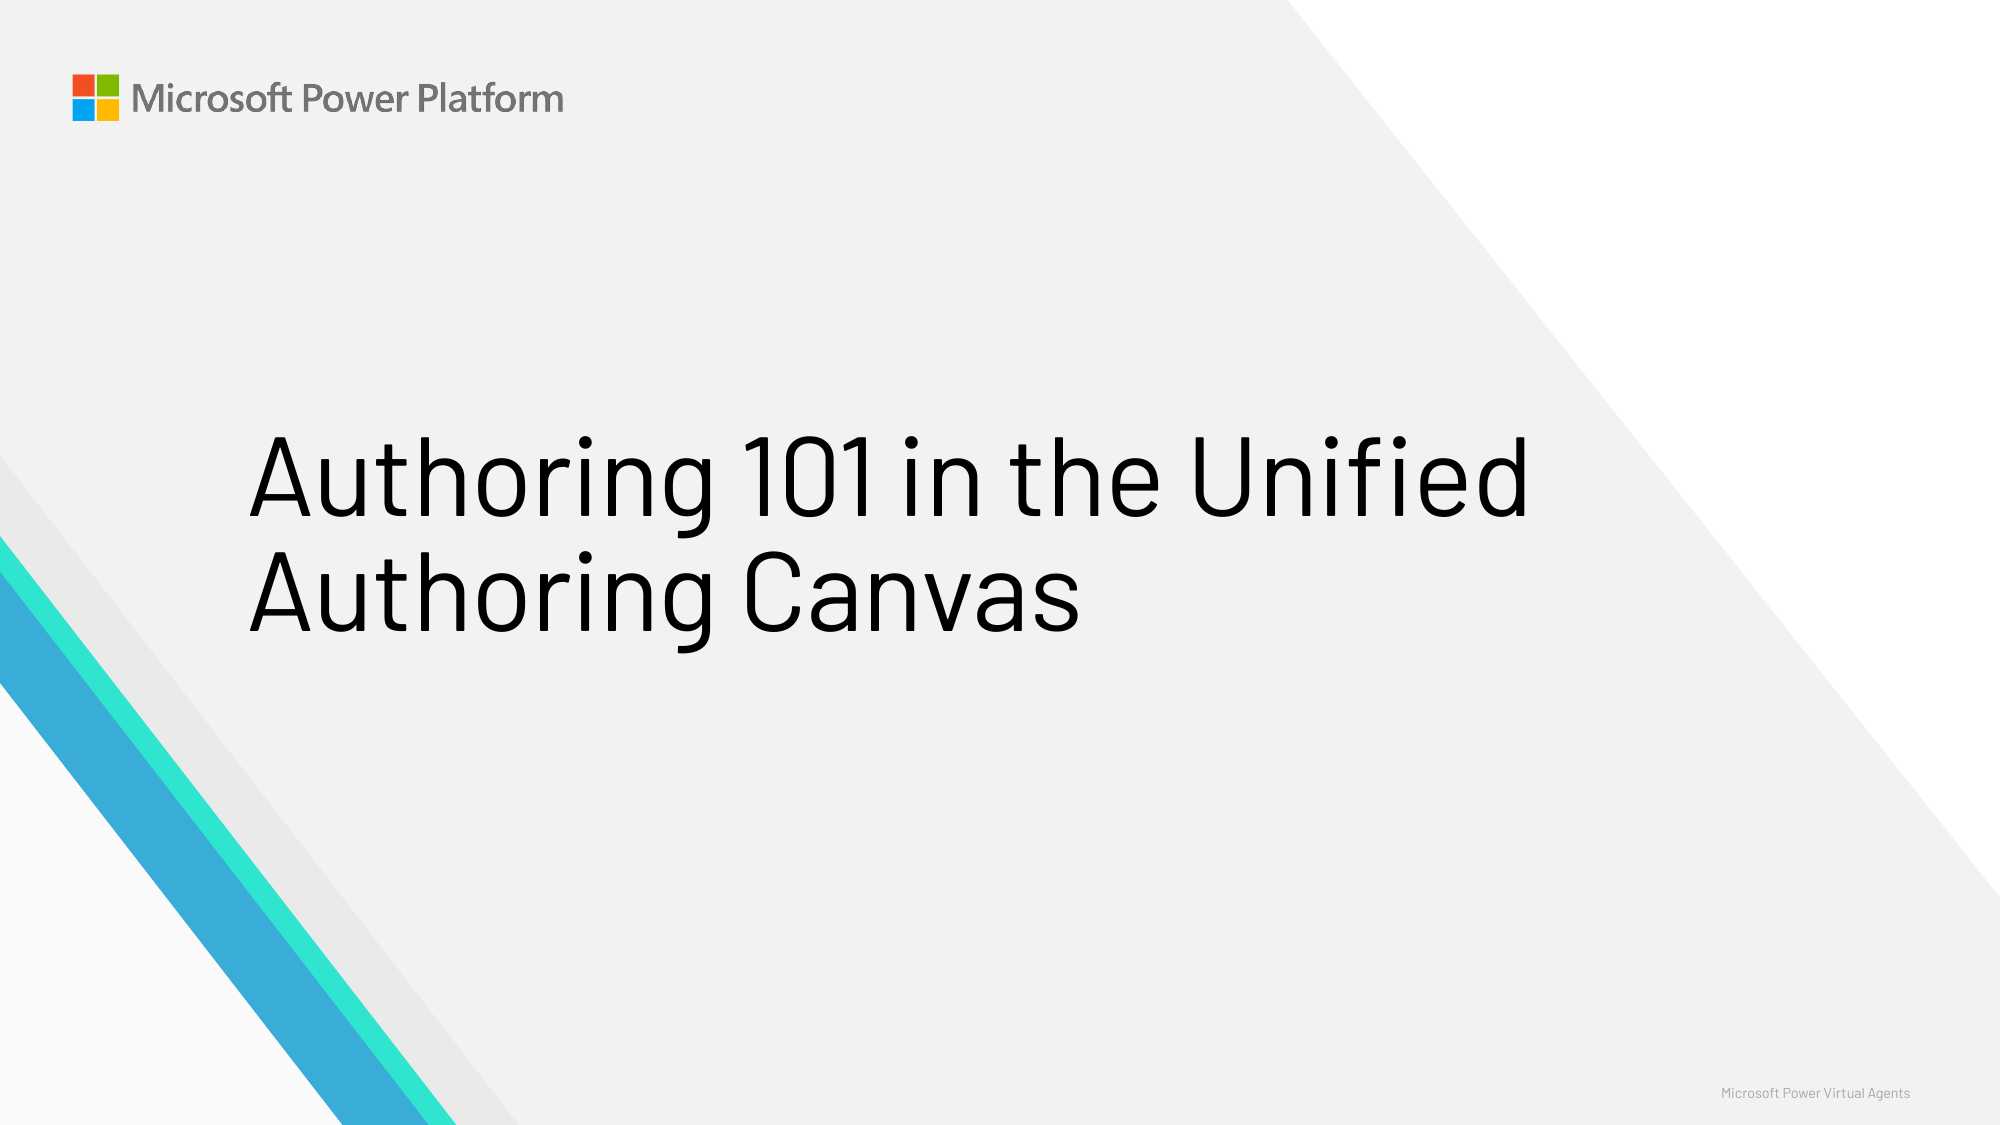

Authoring 101 in the Unified Authoring Canvas